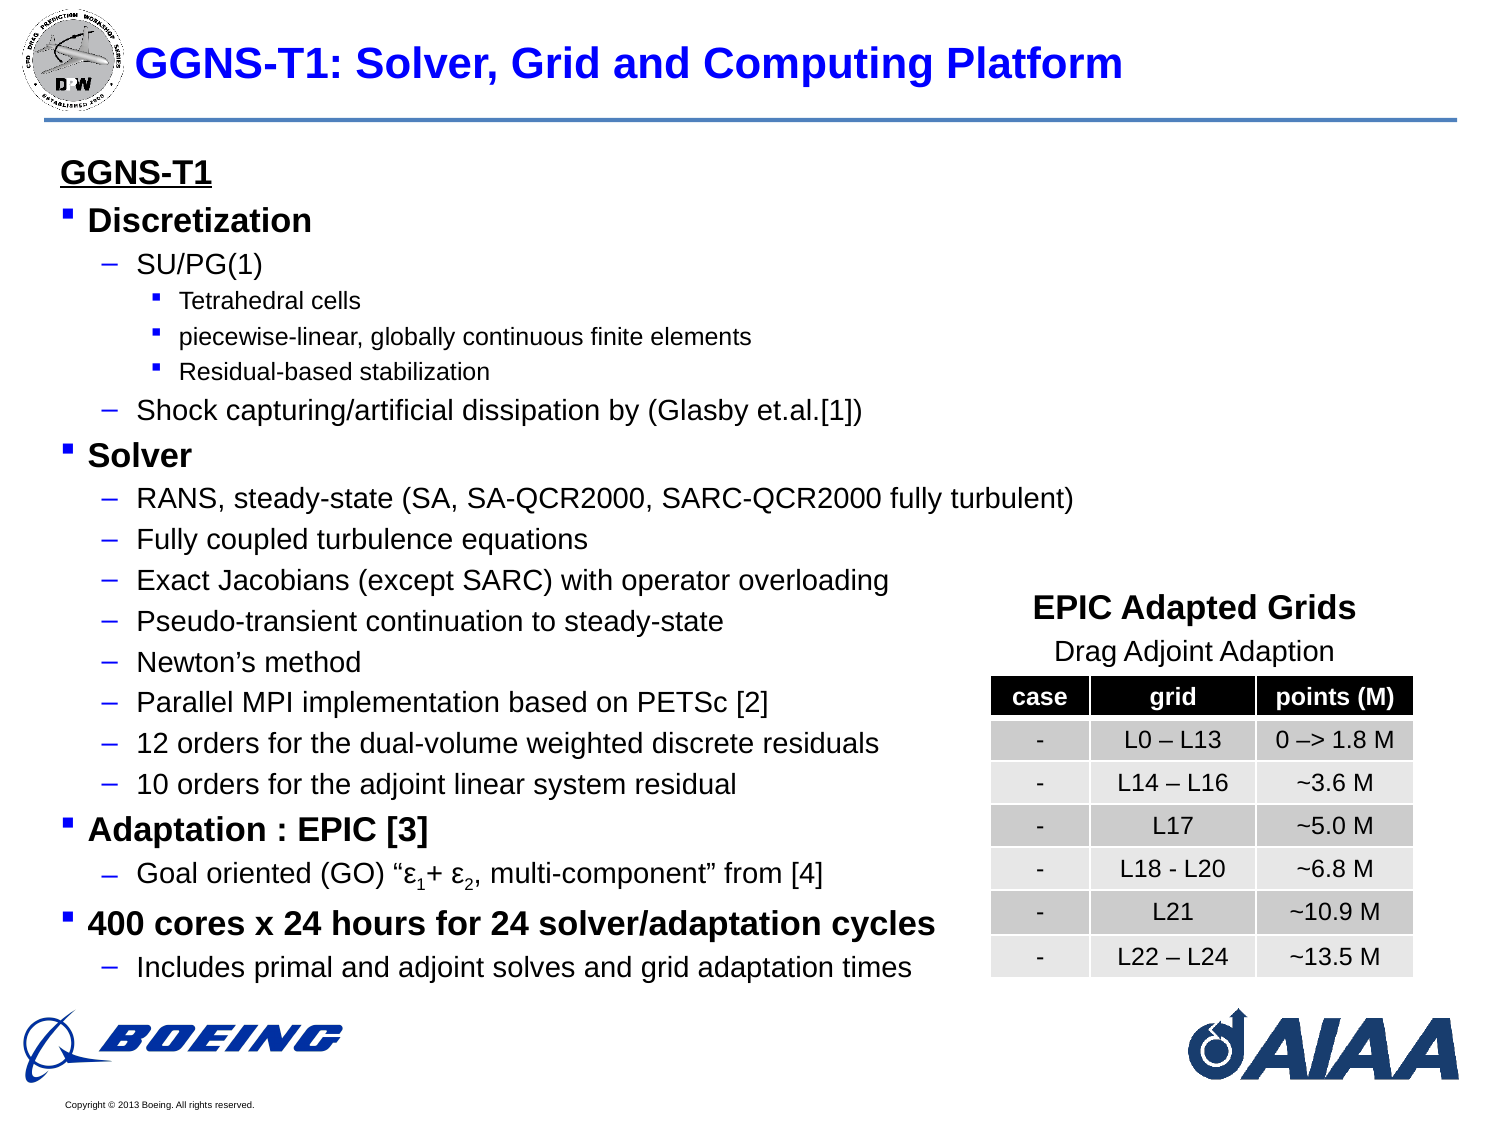

# GGNS-T1: Solver, Grid and Computing Platform
GGNS-T1
Discretization
SU/PG(1)
Tetrahedral cells
piecewise-linear, globally continuous finite elements
Residual-based stabilization
Shock capturing/artificial dissipation by (Glasby et.al.[1])
Solver
RANS, steady-state (SA, SA-QCR2000, SARC-QCR2000 fully turbulent)
Fully coupled turbulence equations
Exact Jacobians (except SARC) with operator overloading
Pseudo-transient continuation to steady-state
Newton’s method
Parallel MPI implementation based on PETSc [2]
12 orders for the dual-volume weighted discrete residuals
10 orders for the adjoint linear system residual
Adaptation : EPIC [3]
Goal oriented (GO) “ε1+ ε2, multi-component” from [4]
400 cores x 24 hours for 24 solver/adaptation cycles
Includes primal and adjoint solves and grid adaptation times
EPIC Adapted Grids
Drag Adjoint Adaption
| case | grid | points (M) |
| --- | --- | --- |
| - | L0 – L13 | 0 –> 1.8 M |
| - | L14 – L16 | ~3.6 M |
| - | L17 | ~5.0 M |
| - | L18 - L20 | ~6.8 M |
| - | L21 | ~10.9 M |
| - | L22 – L24 | ~13.5 M |